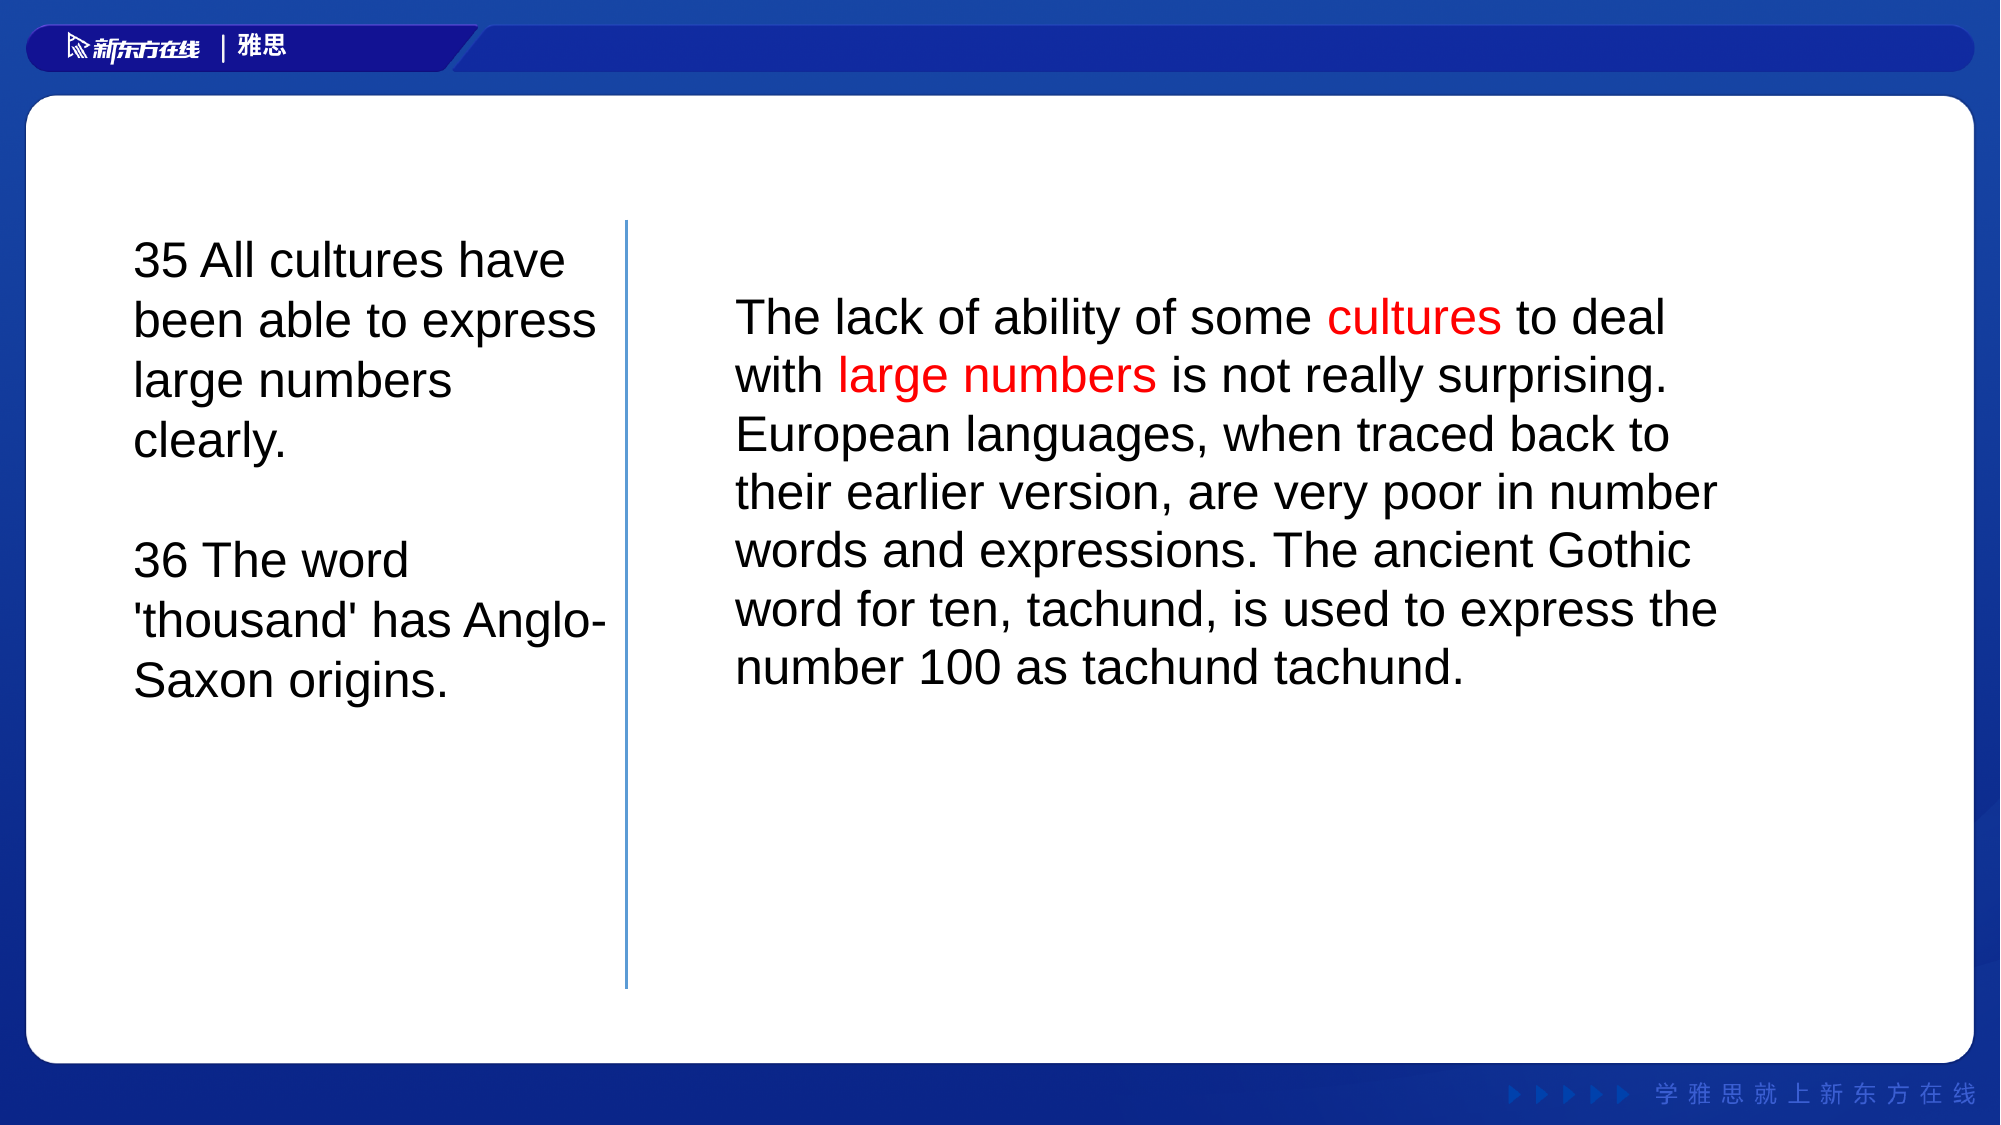

35 All cultures have been able to express large numbers clearly.

36 The word 'thousand' has Anglo-Saxon origins.
#
The lack of ability of some cultures to deal with large numbers is not really surprising. European languages, when traced back to their earlier version, are very poor in number words and expressions. The ancient Gothic word for ten, tachund, is used to express the number 100 as tachund tachund.